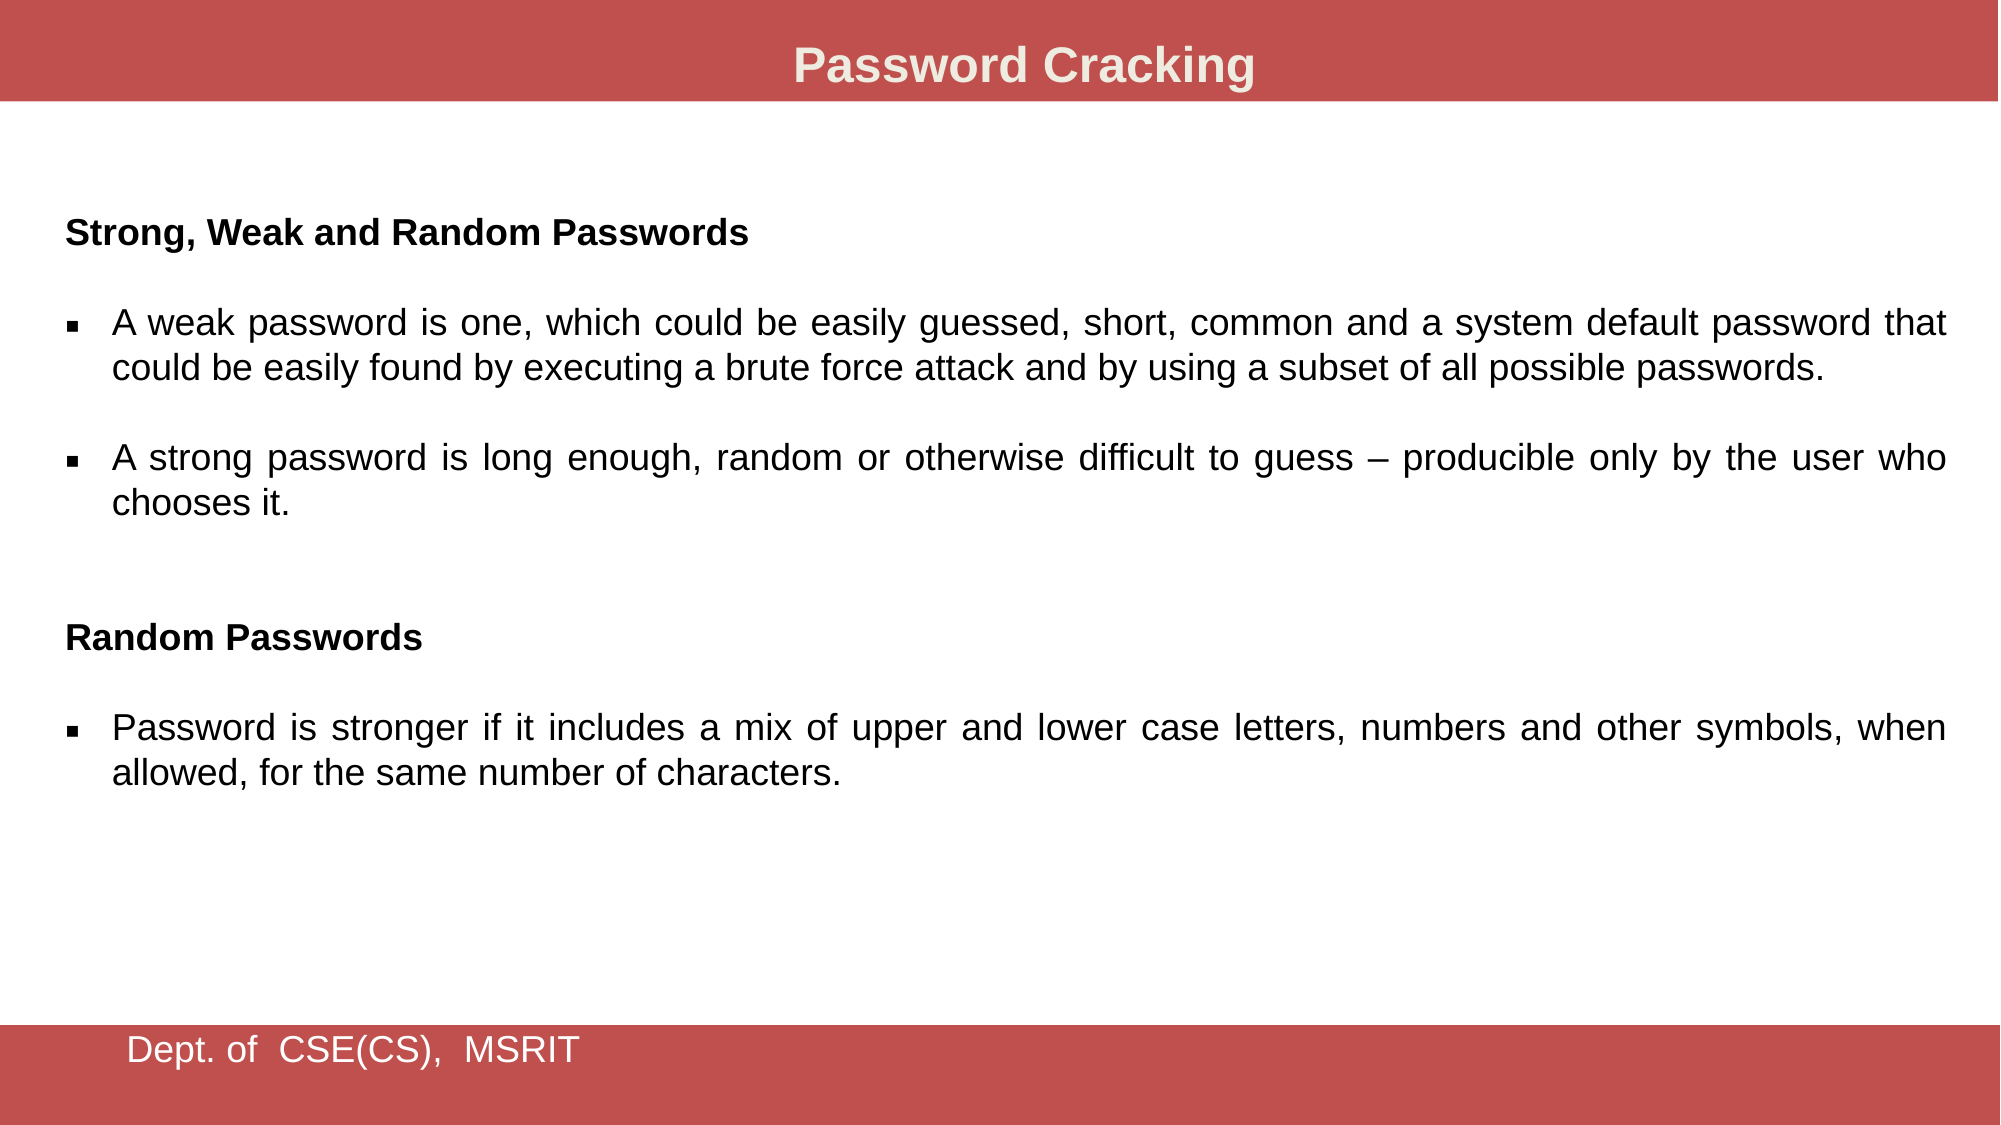

Password Cracking

Strong, Weak and Random Passwords

A weak password is one, which could be easily guessed, short, common and a system default password that could be easily found by executing a brute force attack and by using a subset of all possible passwords.

A strong password is long enough, random or otherwise difficult to guess – producible only by the user who chooses it.

Random Passwords

Password is stronger if it includes a mix of upper and lower case letters, numbers and other symbols, when allowed, for the same number of characters.

Dept. of  CSE(CS),  MSRIT